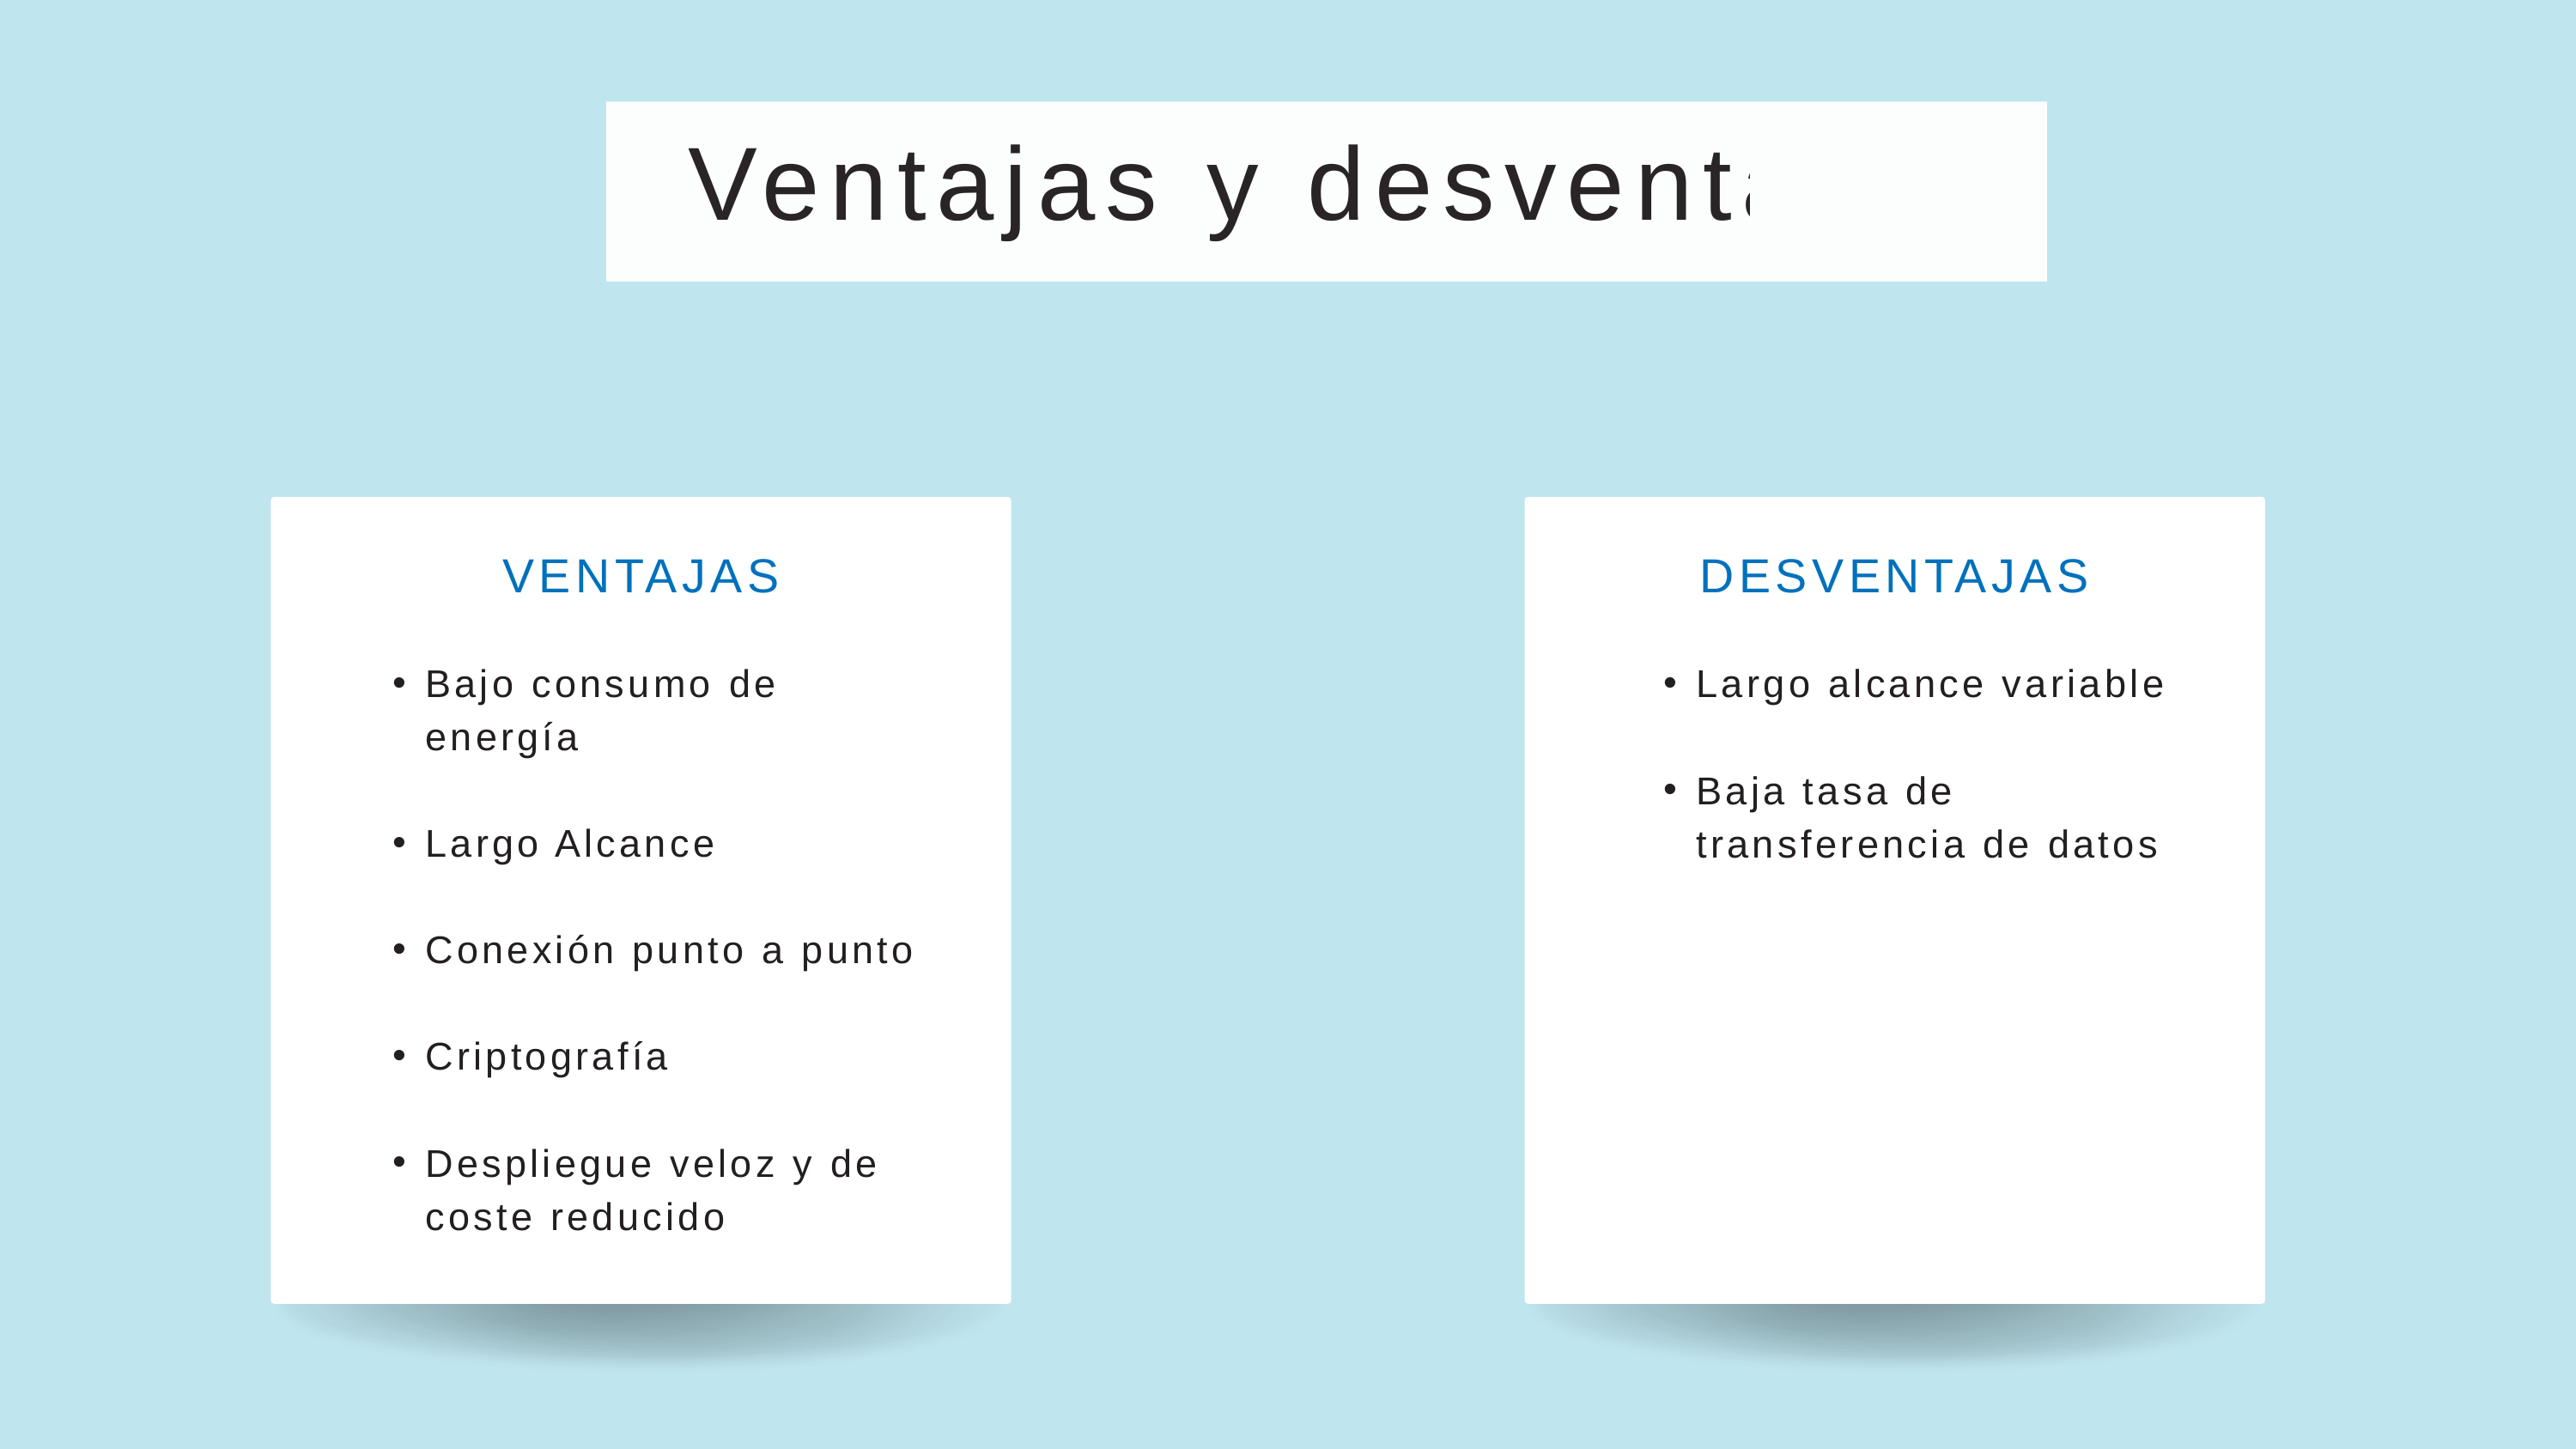

Ventajas y desventajas

VENTAJAS
DESVENTAJAS
Bajo consumo de energía

Largo Alcance

Conexión punto a punto

Criptografía

Despliegue veloz y de coste reducido
Largo alcance variable

Baja tasa de transferencia de datos